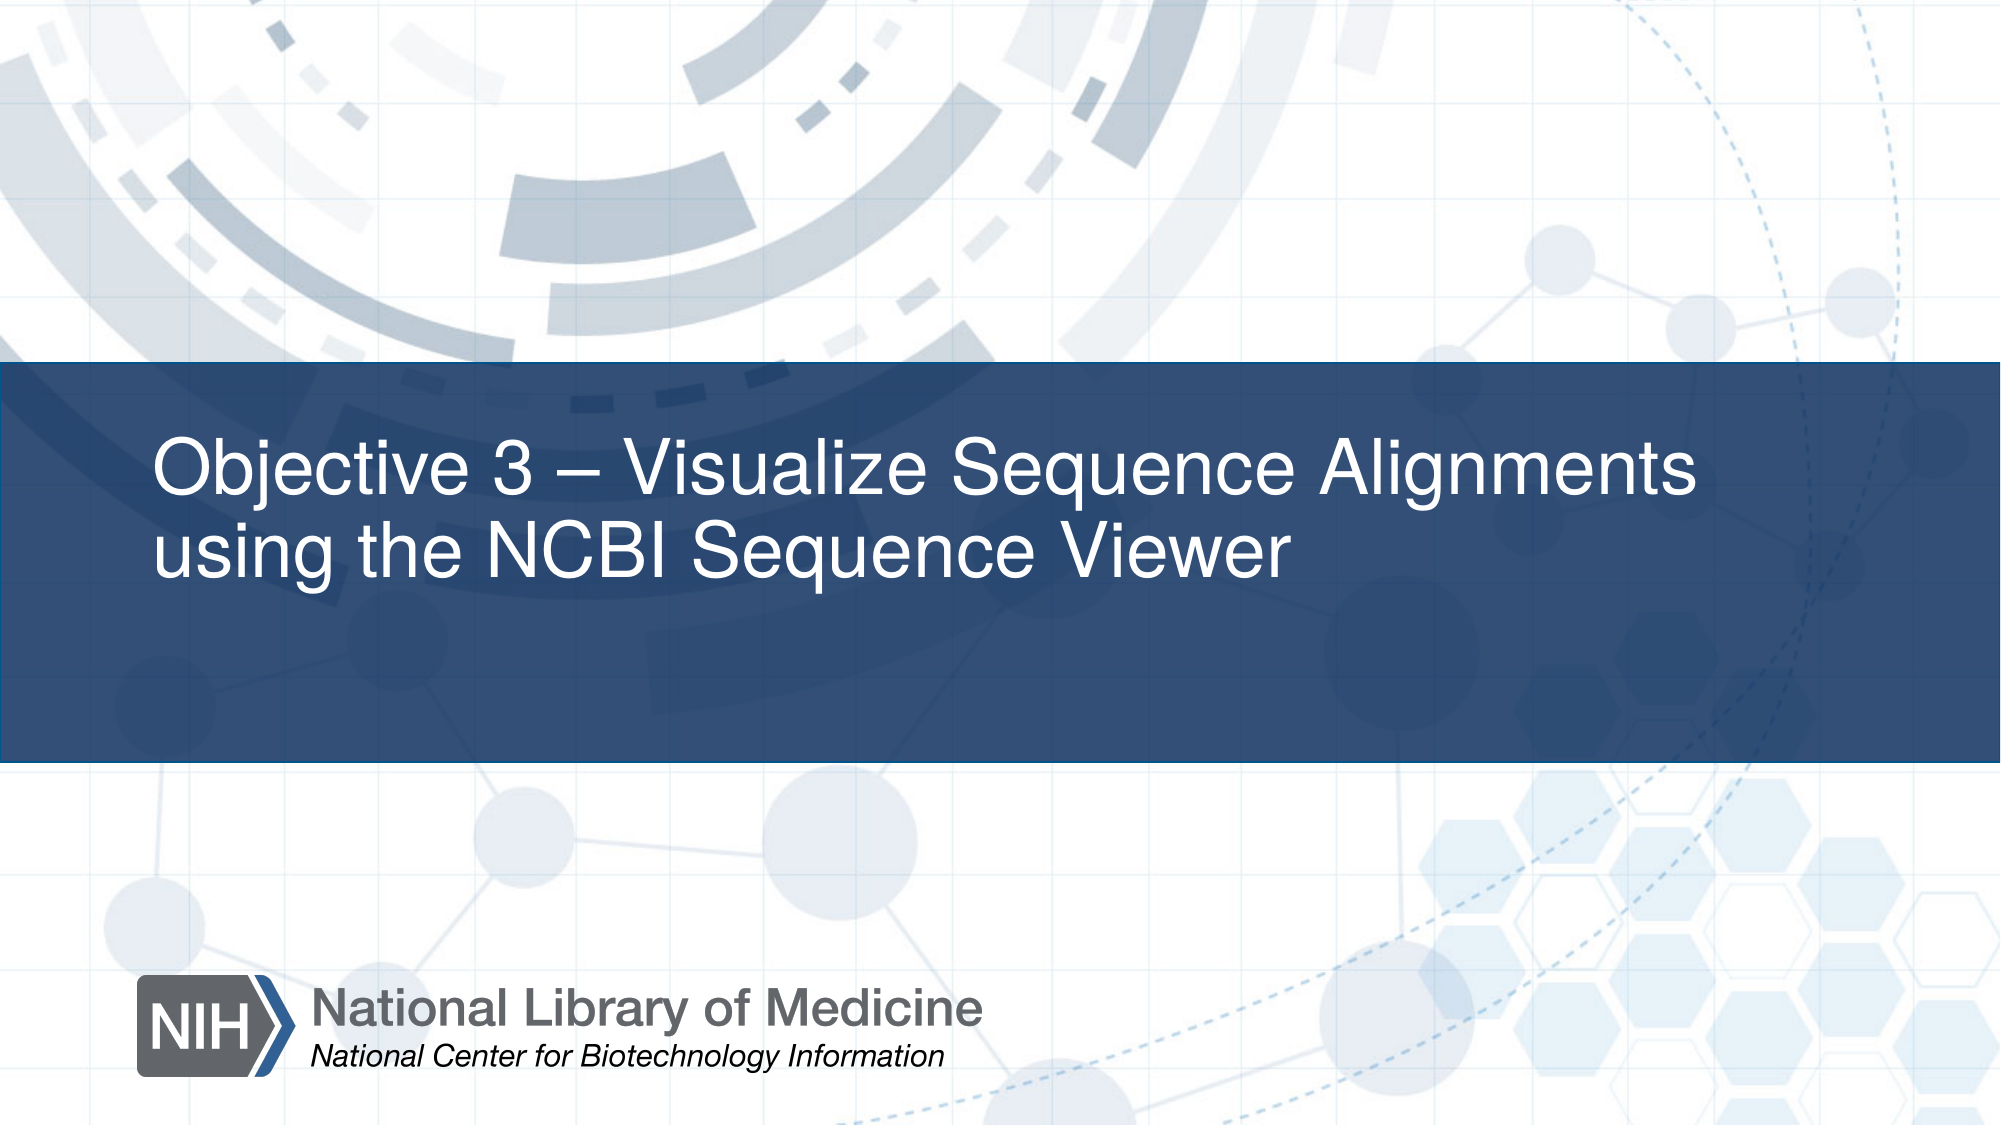

# Objective 3 – Visualize Sequence Alignments using the NCBI Sequence Viewer